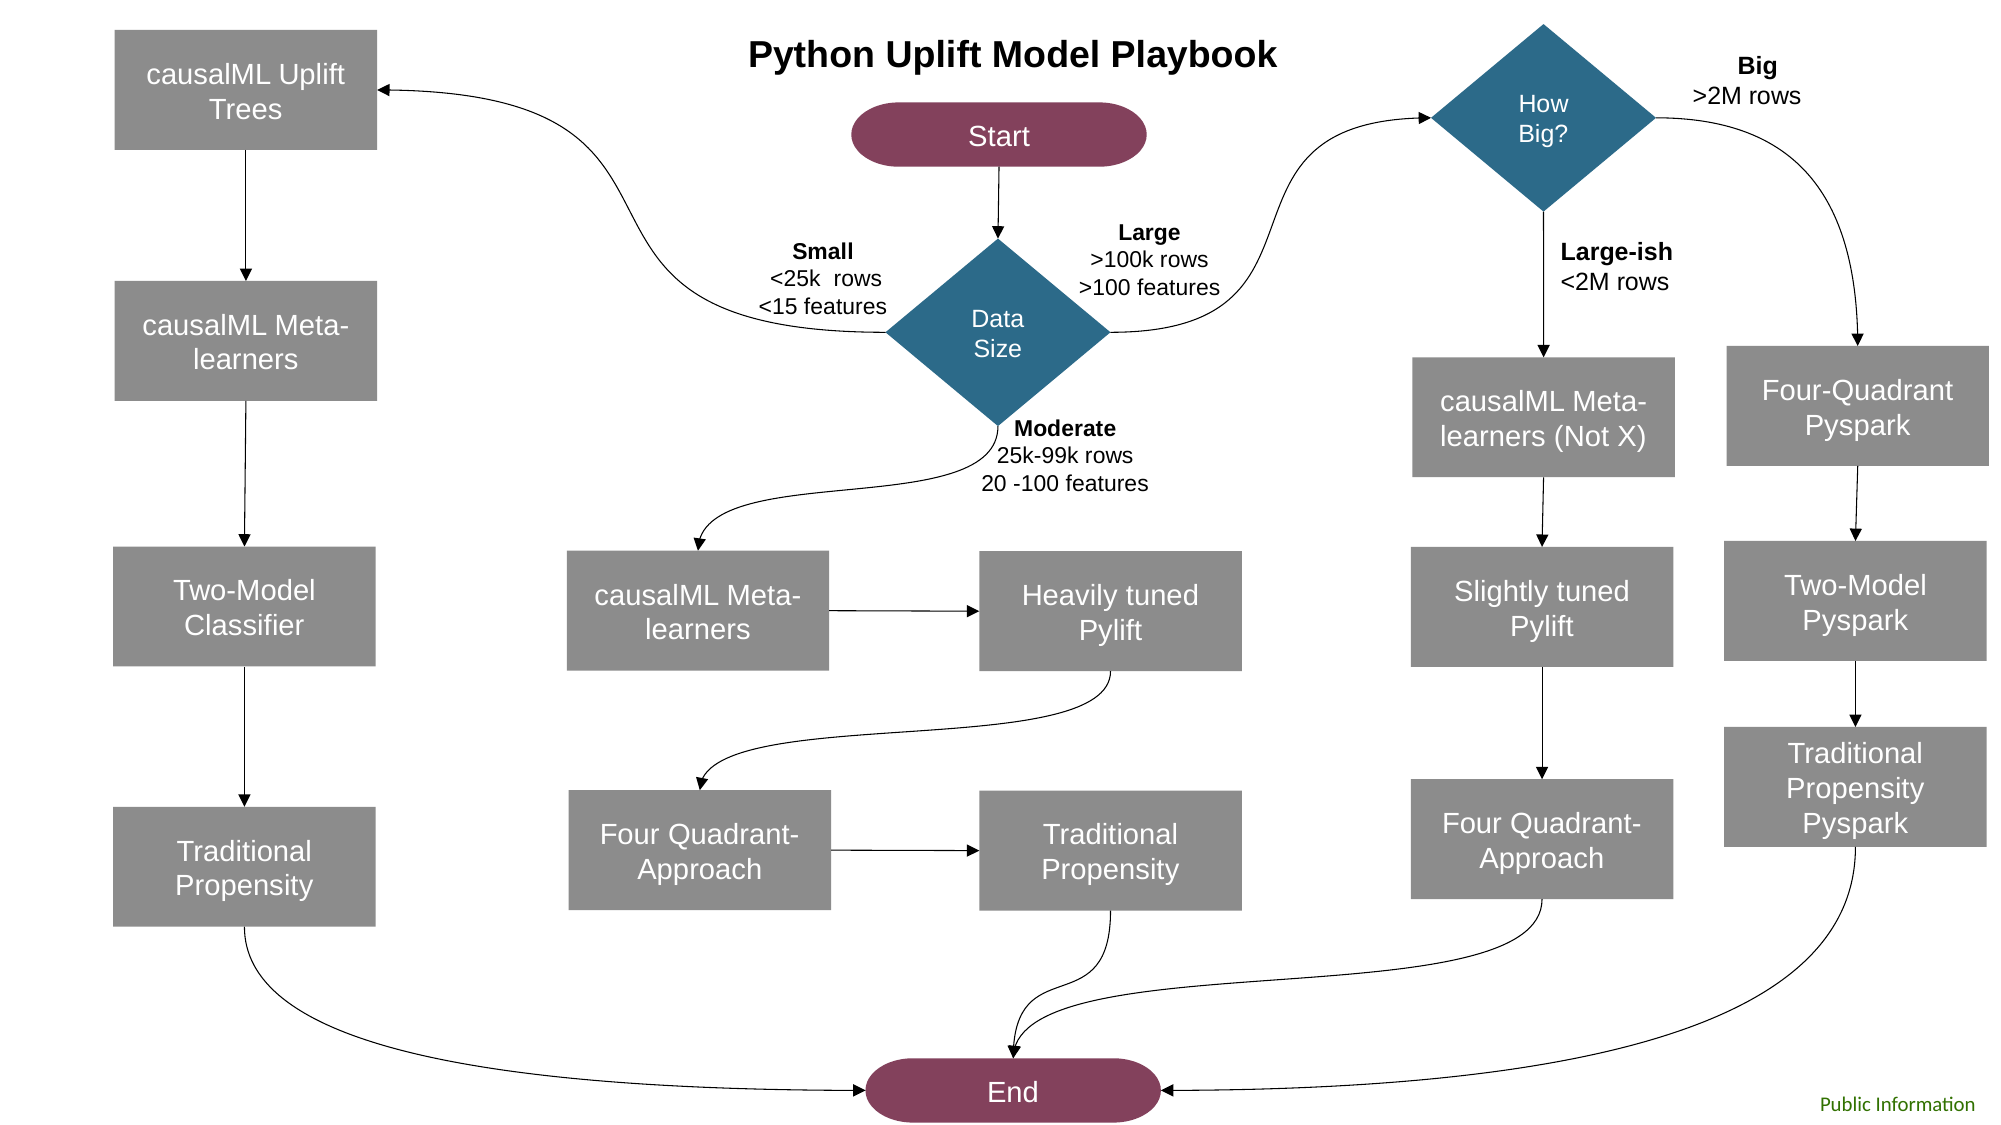

Python Uplift Model Playbook
How Big?
causalML Uplift Trees
Big
>2M rows
Start
Large
>100k rows
>100 features
Large-ish
<2M rows
Small
<25k  rows
<15 features
Data
Size
causalML Meta-learners
Four-Quadrant Pyspark
causalML Meta-learners (Not X)
Moderate
25k-99k rows
20 -100 features
Two-Model Pyspark
Two-Model Classifier
Slightly tuned Pylift
causalML Meta-learners
Heavily tuned Pylift
Traditional Propensity Pyspark
Four Quadrant-Approach
Four Quadrant-Approach
Traditional Propensity
Traditional Propensity
End